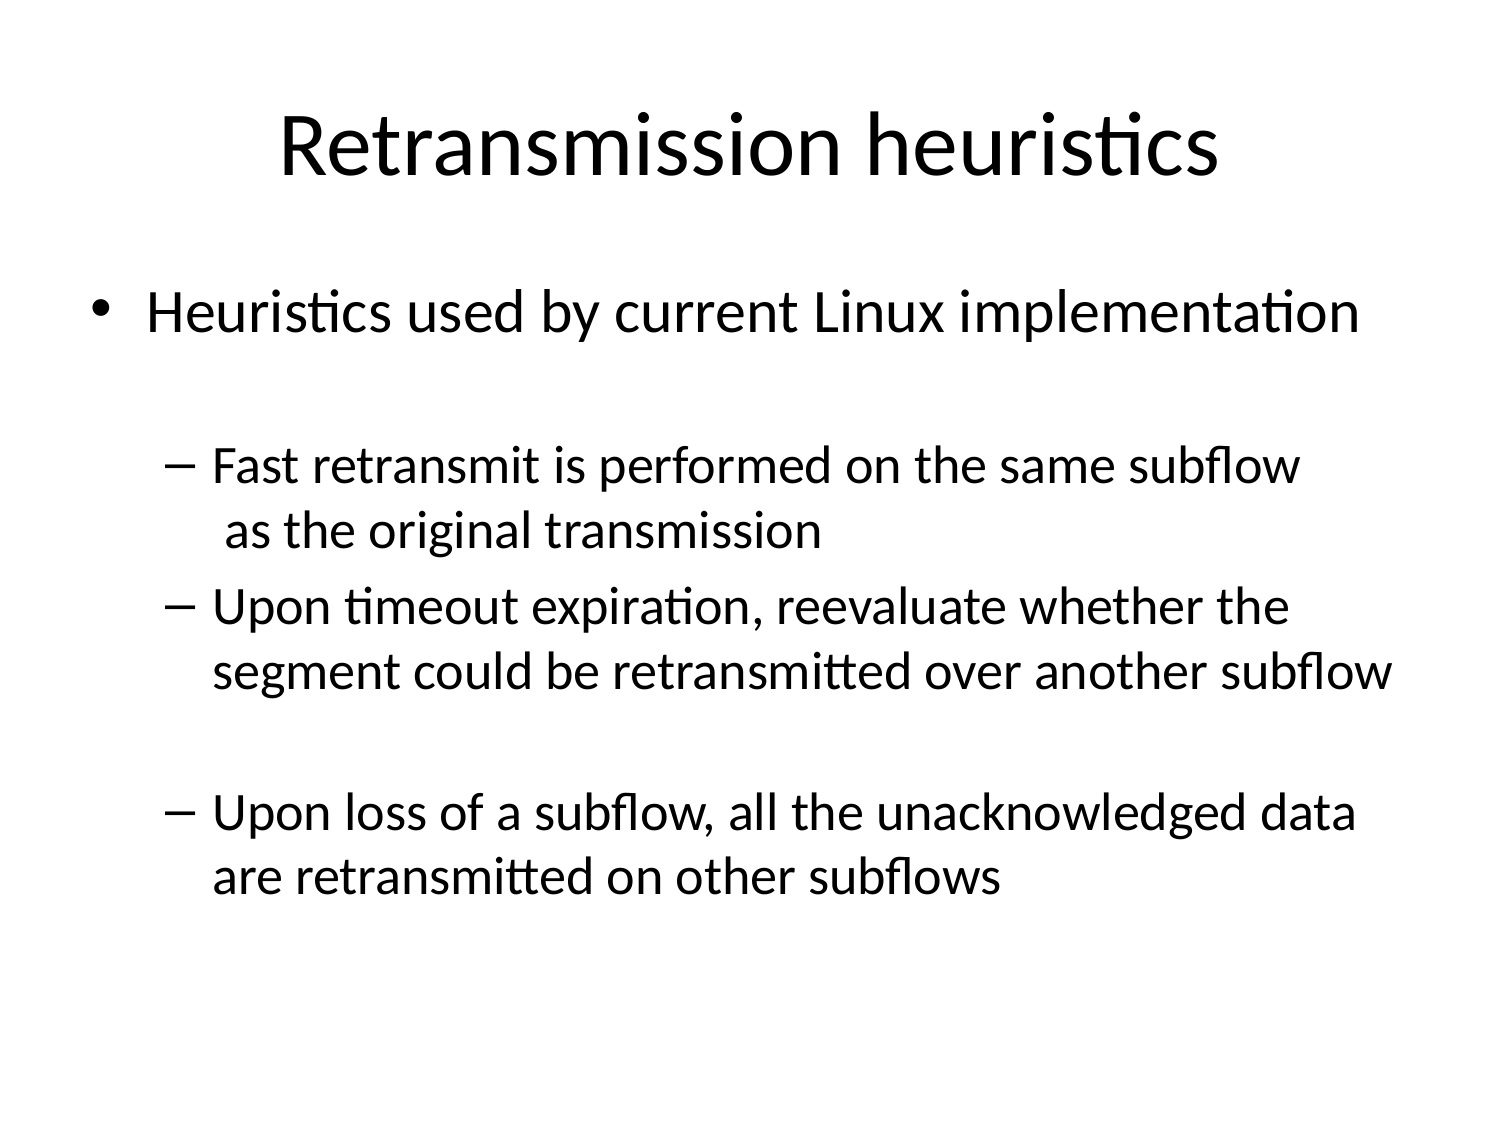

# Retransmission heuristics
Heuristics used by current Linux implementation
Fast retransmit is performed on the same subflow
 as the original transmission
Upon timeout expiration, reevaluate whether the segment could be retransmitted over another subflow
Upon loss of a subflow, all the unacknowledged data are retransmitted on other subflows